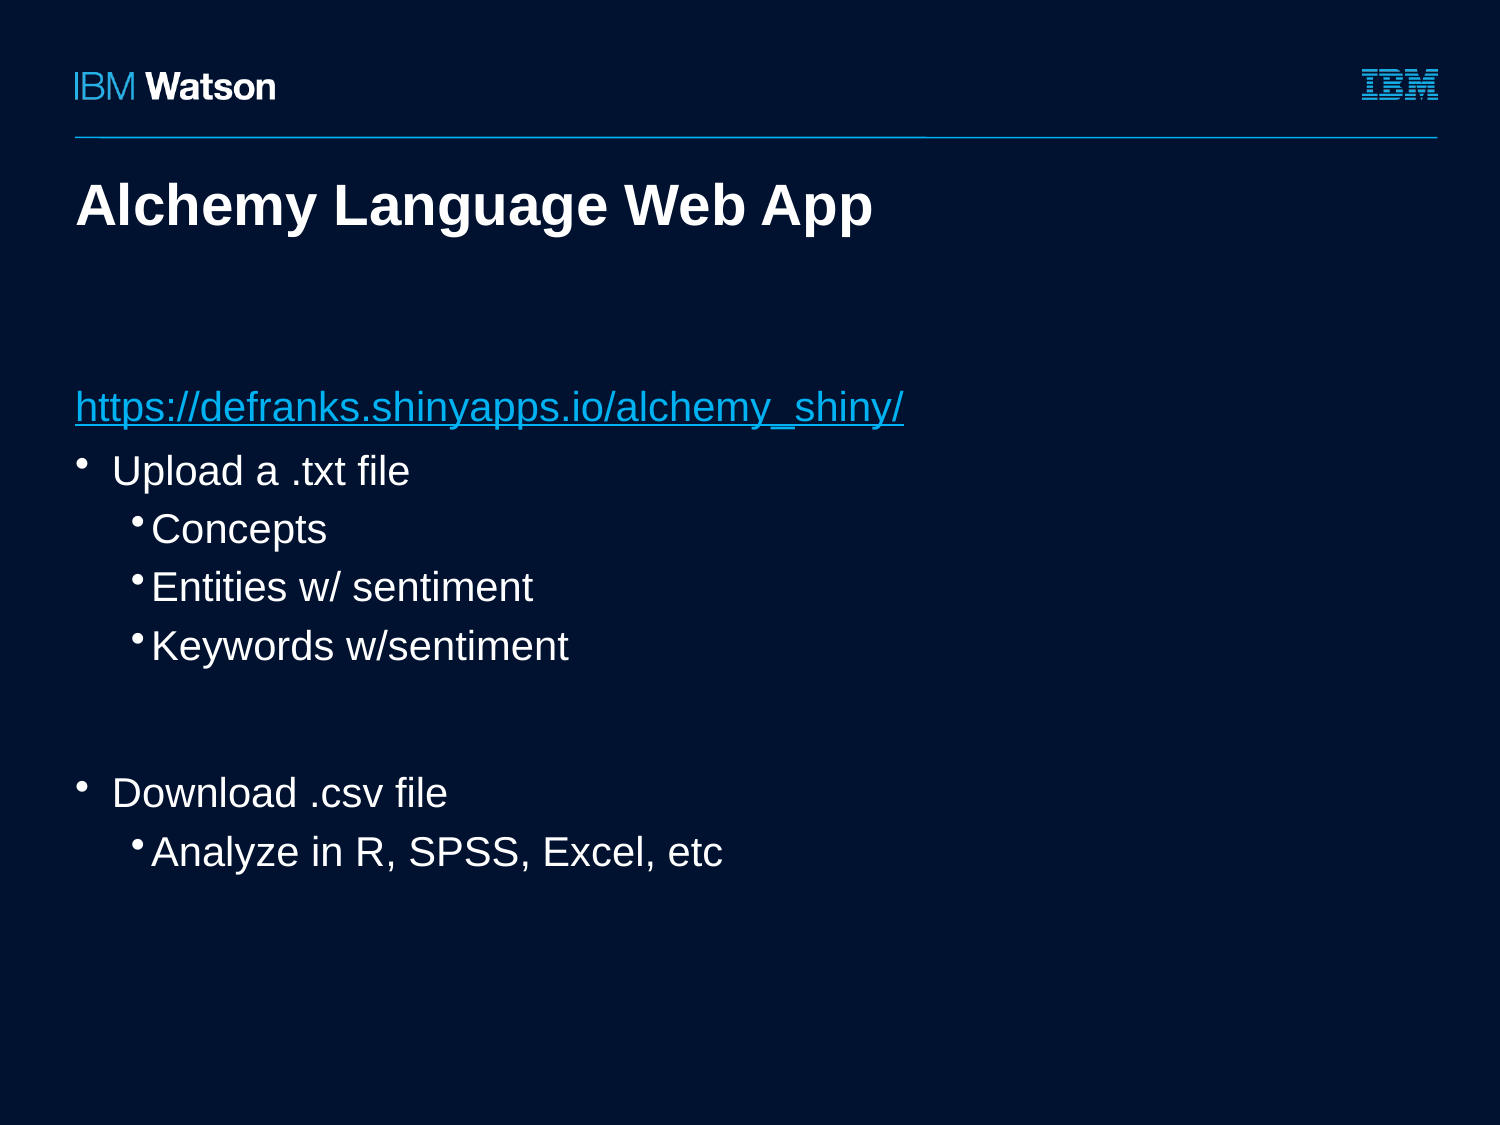

# Alchemy Language Web App
https://defranks.shinyapps.io/alchemy_shiny/
Upload a .txt file
Concepts
Entities w/ sentiment
Keywords w/sentiment

Download .csv file
Analyze in R, SPSS, Excel, etc